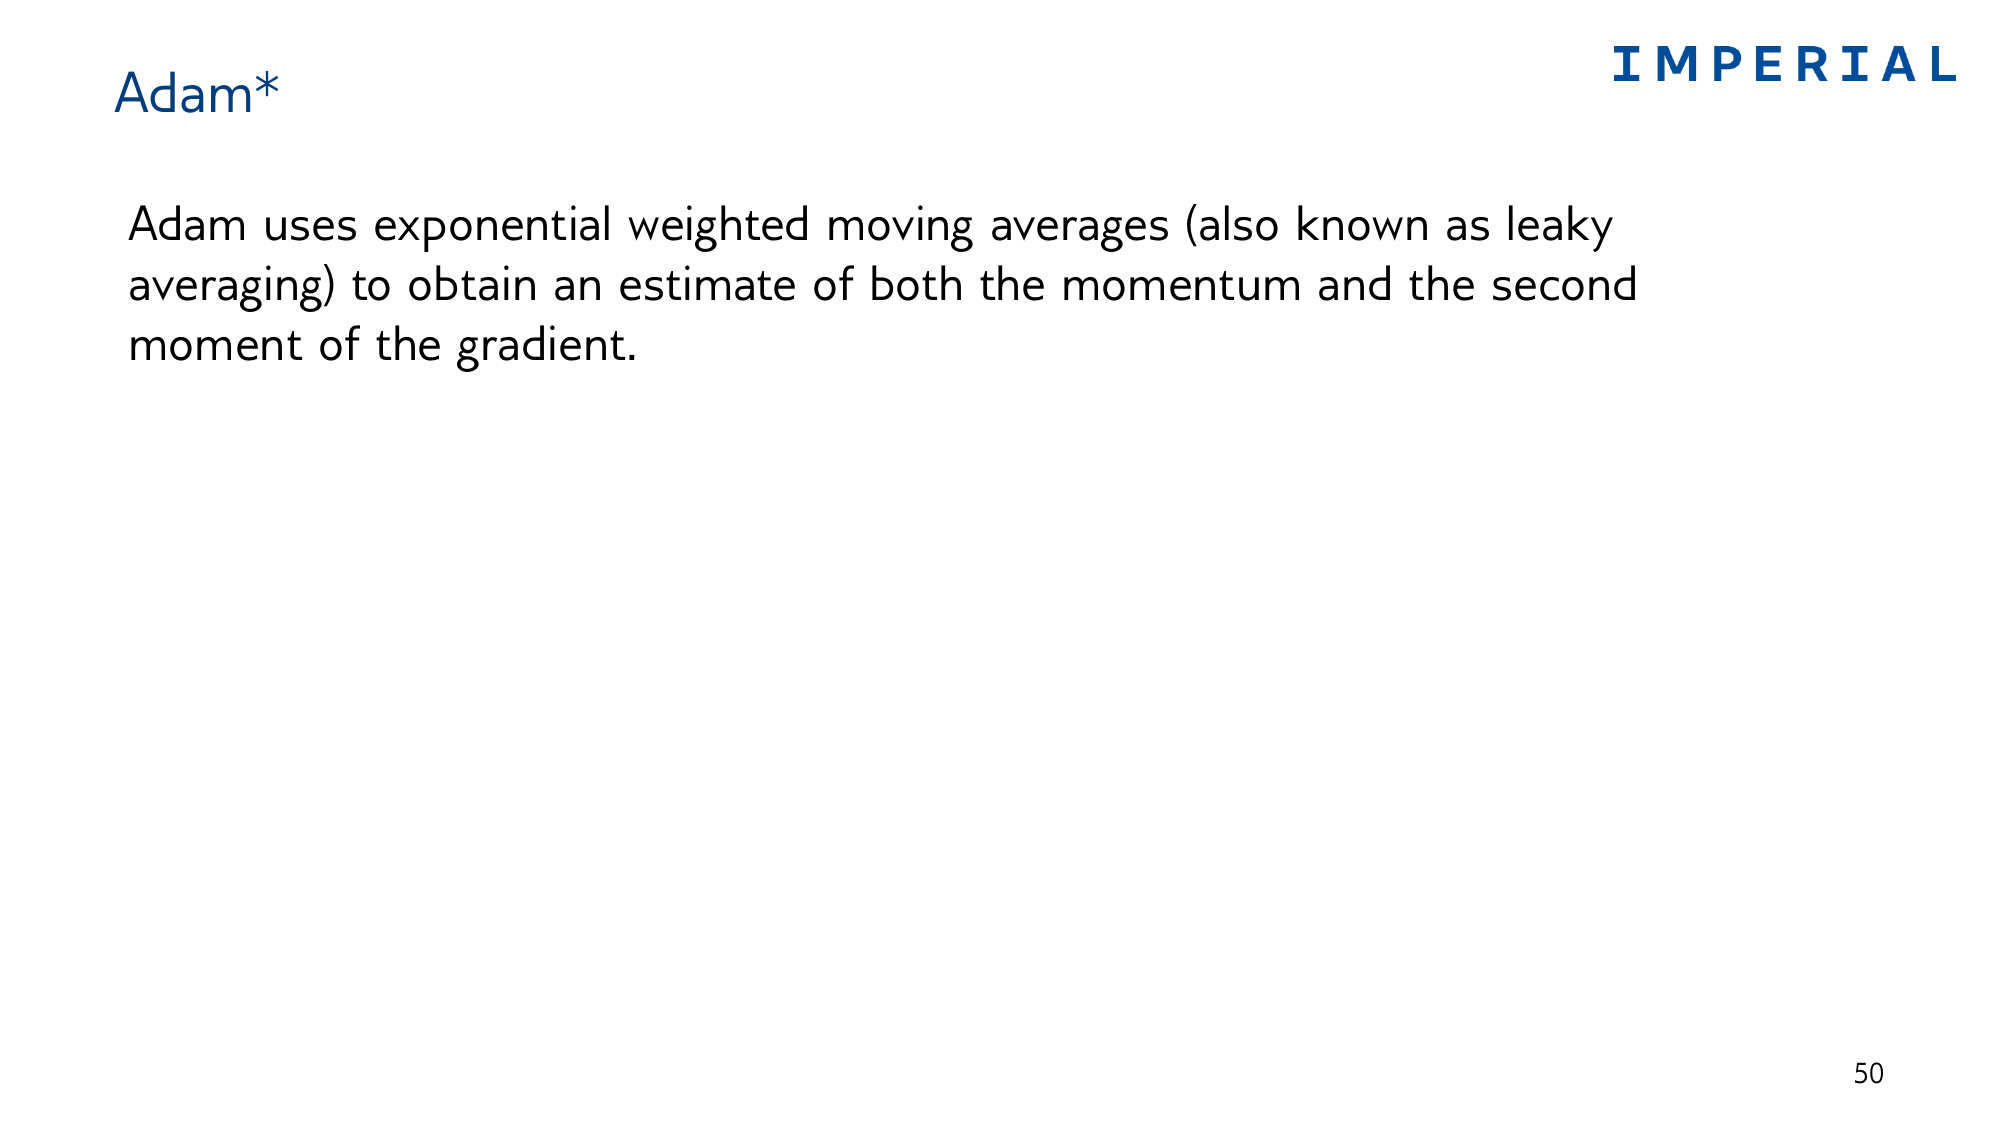

# Adam*
Adam uses exponential weighted moving averages (also known as leaky averaging) to obtain an estimate of both the momentum and the second moment of the gradient.
50